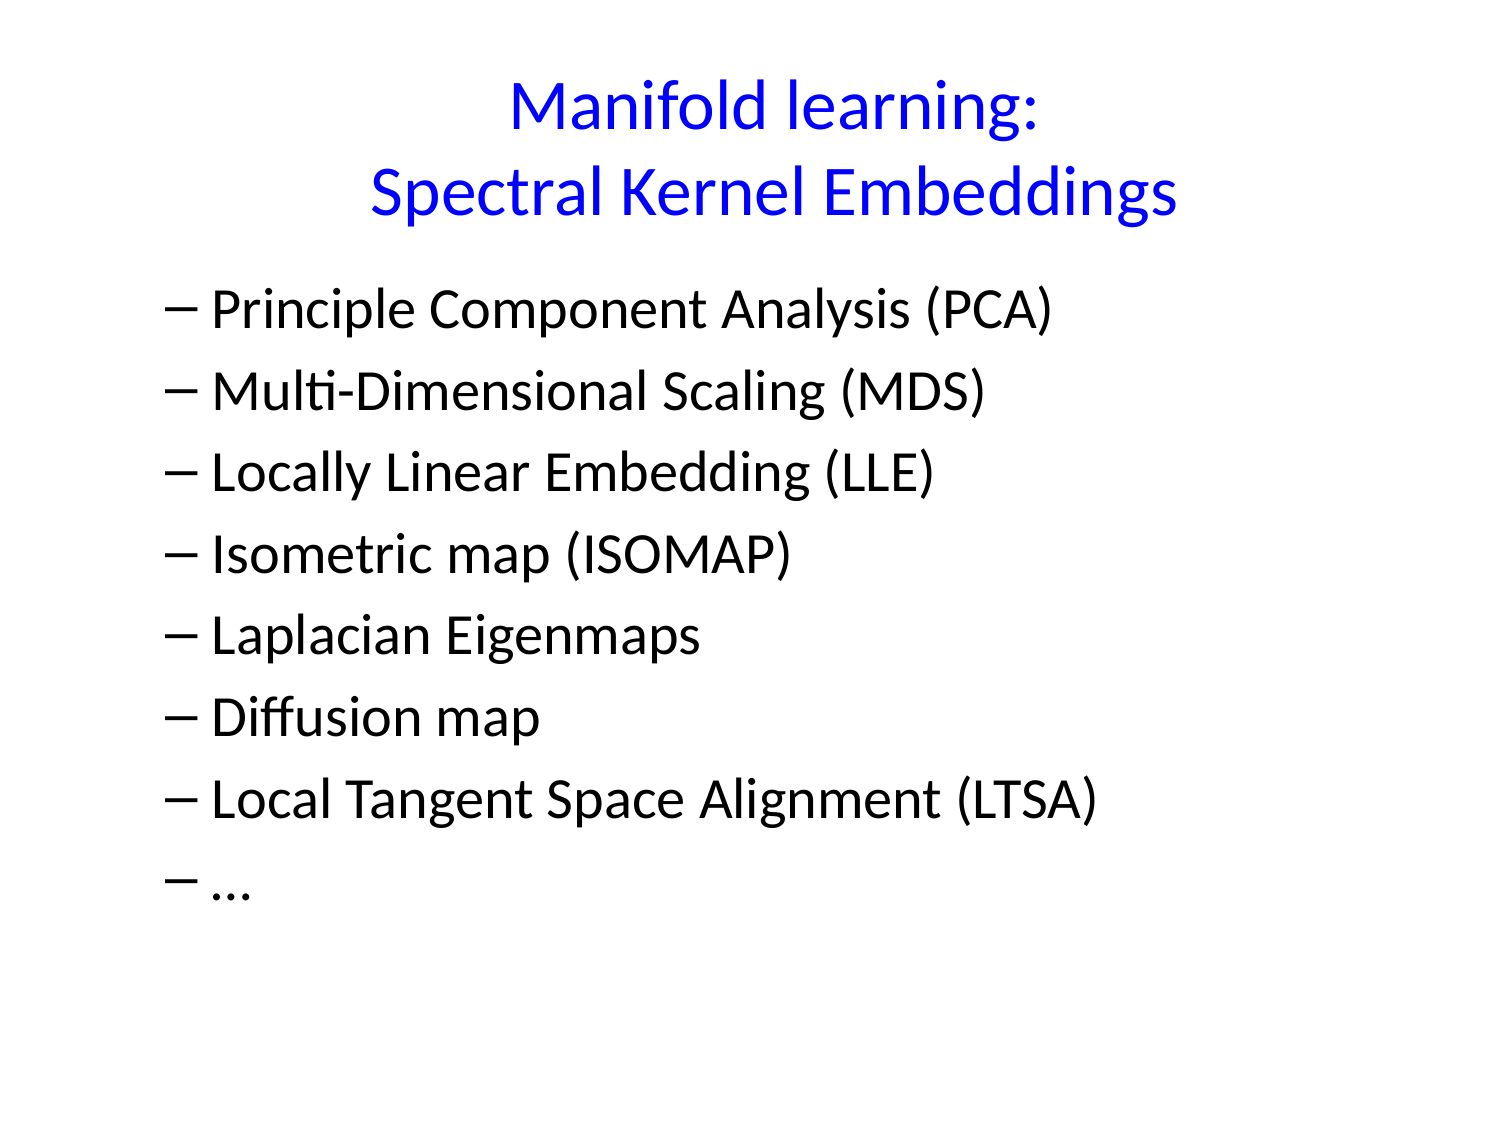

# Manifold learning: Spectral Kernel Embeddings
Principle Component Analysis (PCA)
Multi-Dimensional Scaling (MDS)
Locally Linear Embedding (LLE)
Isometric map (ISOMAP)
Laplacian Eigenmaps
Diffusion map
Local Tangent Space Alignment (LTSA)
…